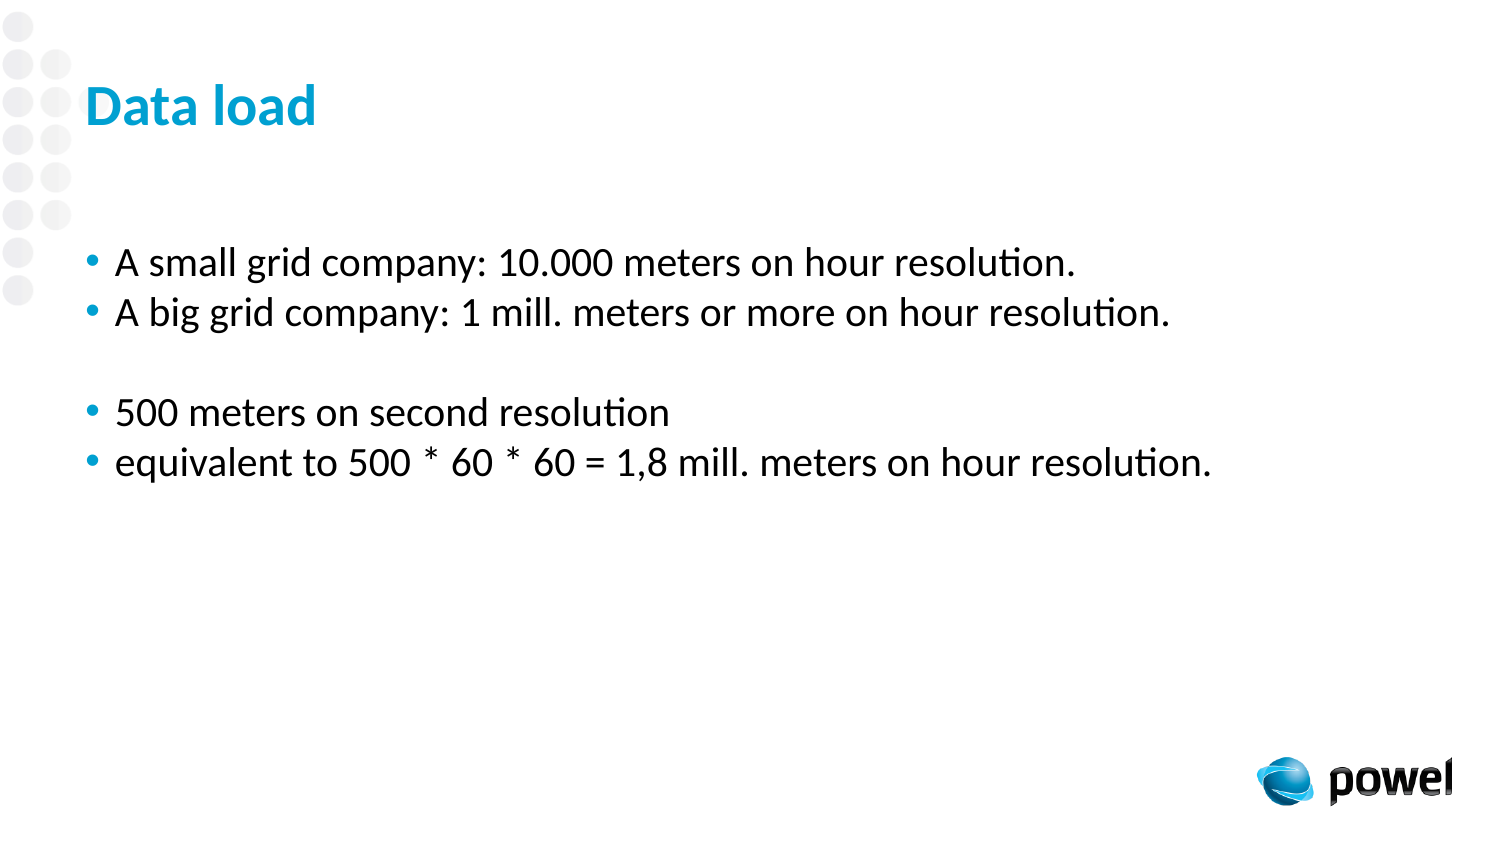

# Data load

A small grid company: 10.000 meters on hour resolution.
A big grid company: 1 mill. meters or more on hour resolution.

500 meters on second resolution
equivalent to 500 * 60 * 60 = 1,8 mill. meters on hour resolution.